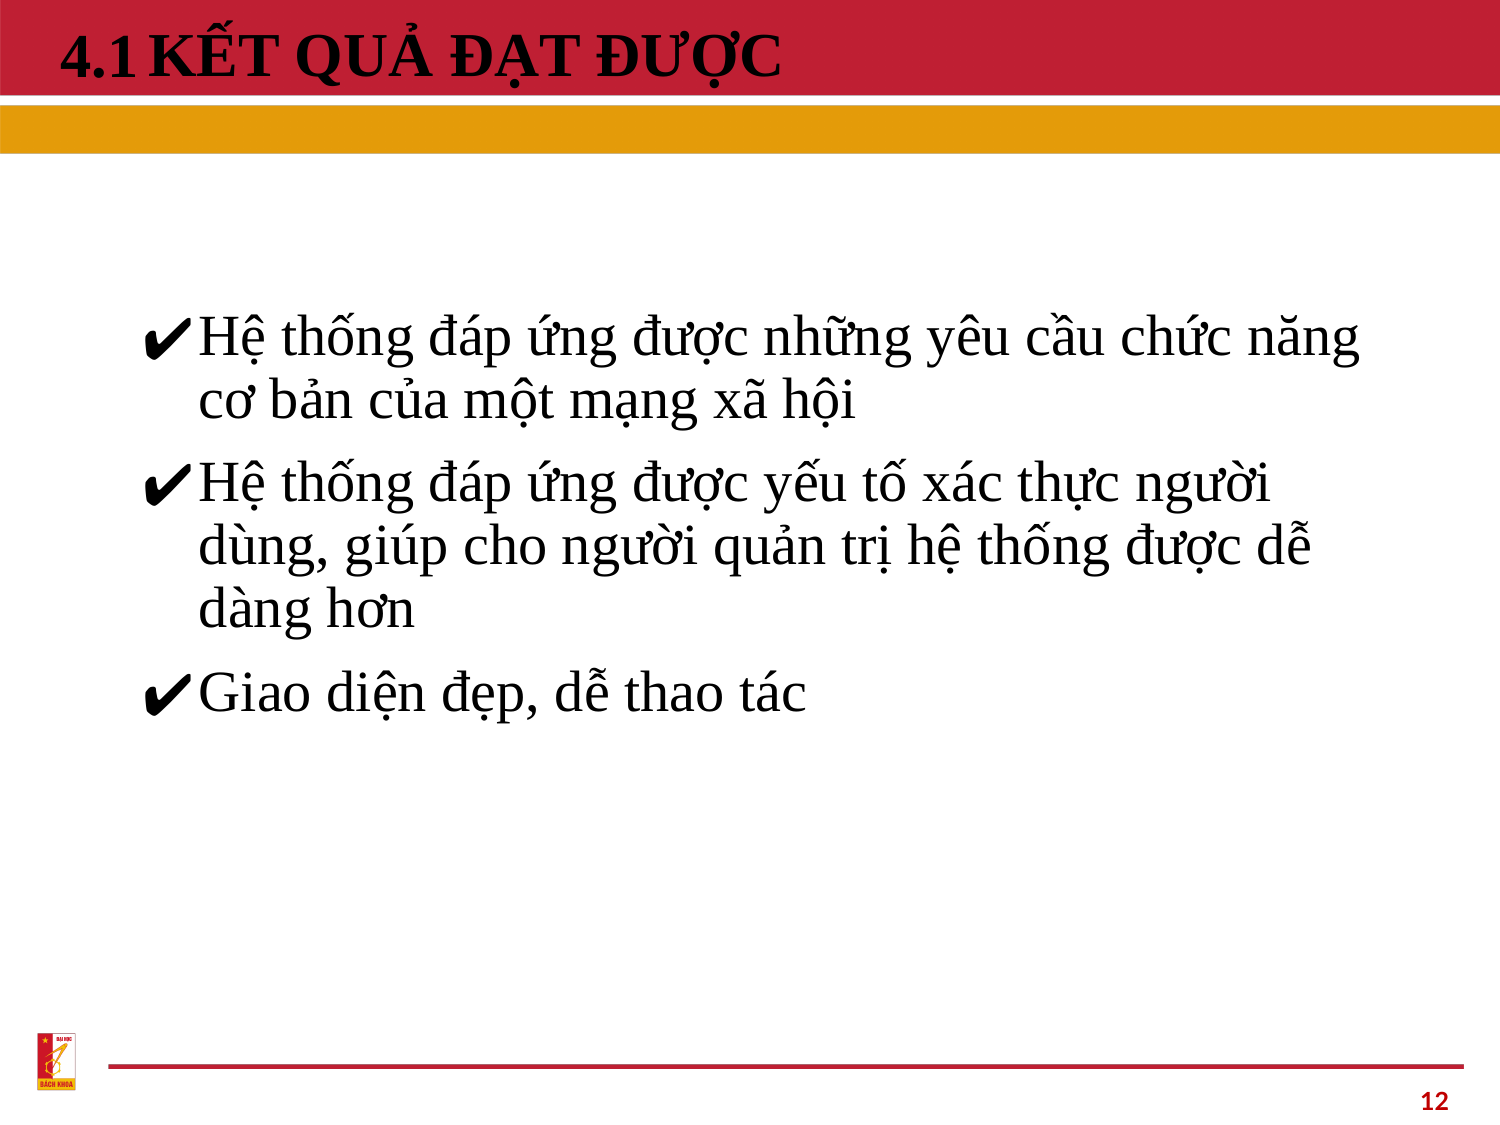

4.1
# KẾT QUẢ ĐẠT ĐƯỢC
Hệ thống đáp ứng được những yêu cầu chức năng cơ bản của một mạng xã hội
Hệ thống đáp ứng được yếu tố xác thực người dùng, giúp cho người quản trị hệ thống được dễ dàng hơn
Giao diện đẹp, dễ thao tác
12